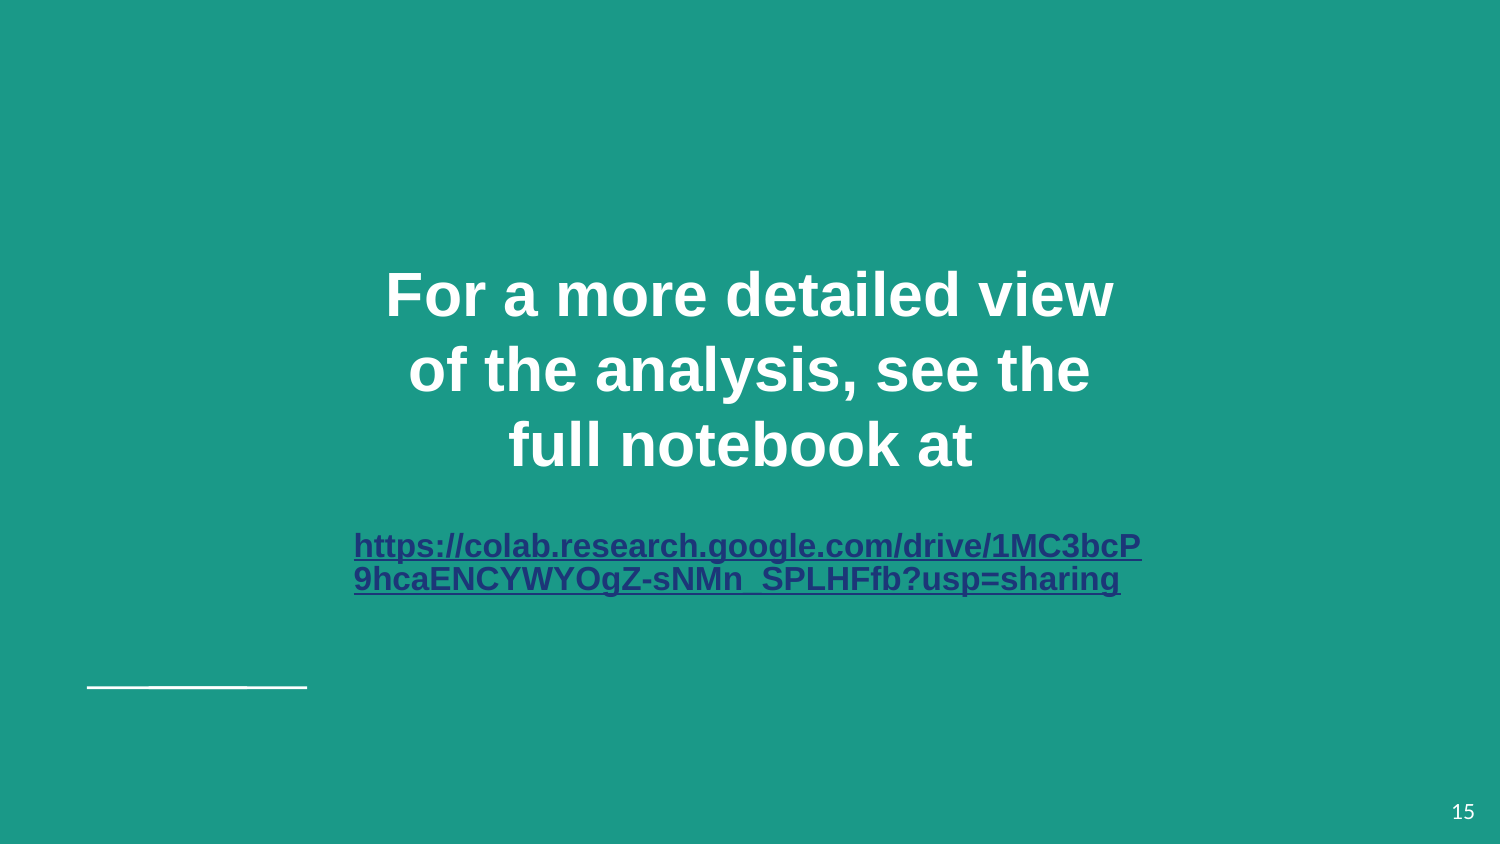

# For a more detailed view of the analysis, see the full notebook at

https://colab.research.google.com/drive/1MC3bcP9hcaENCYWYOgZ-sNMn_SPLHFfb?usp=sharing
15